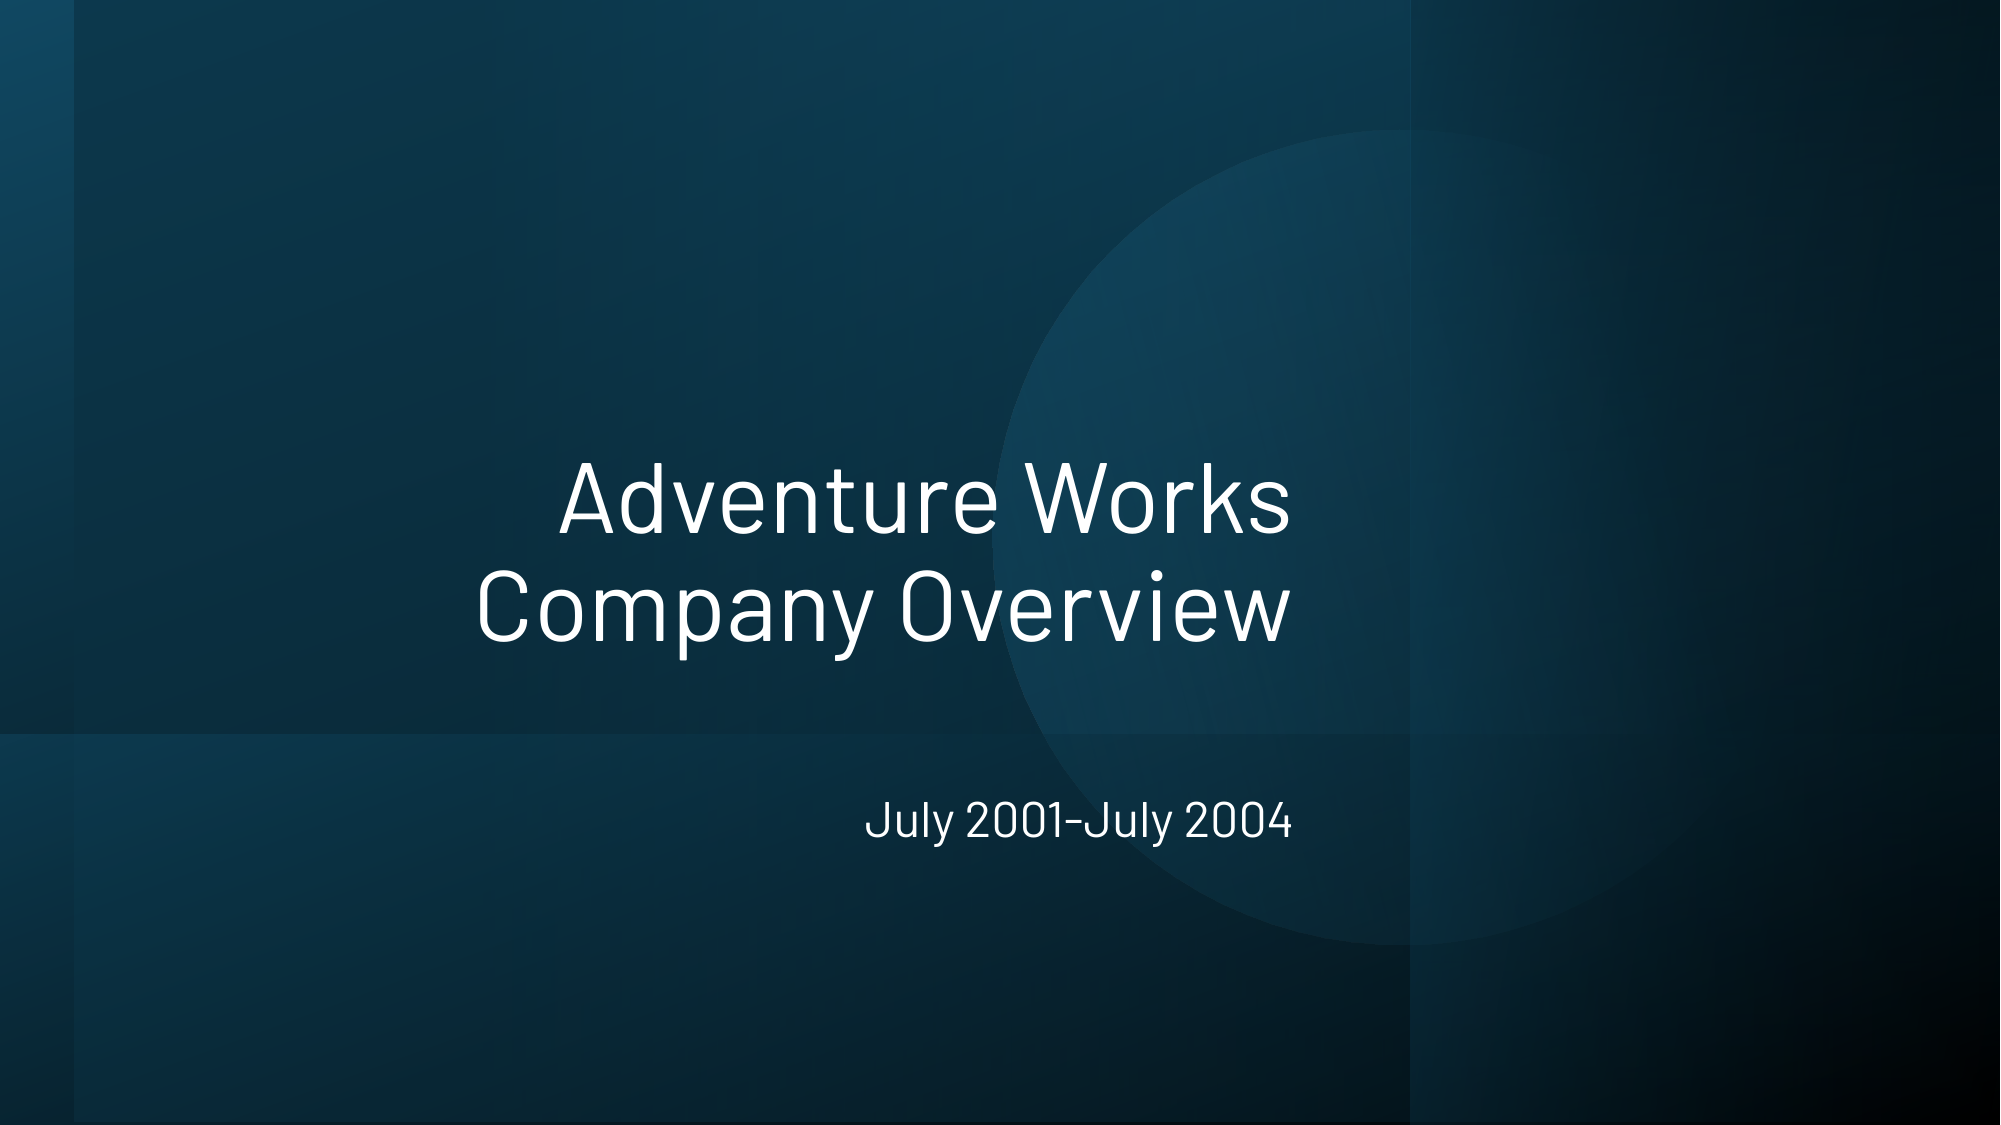

# Adventure Works Company Overview

July 2001-July 2004